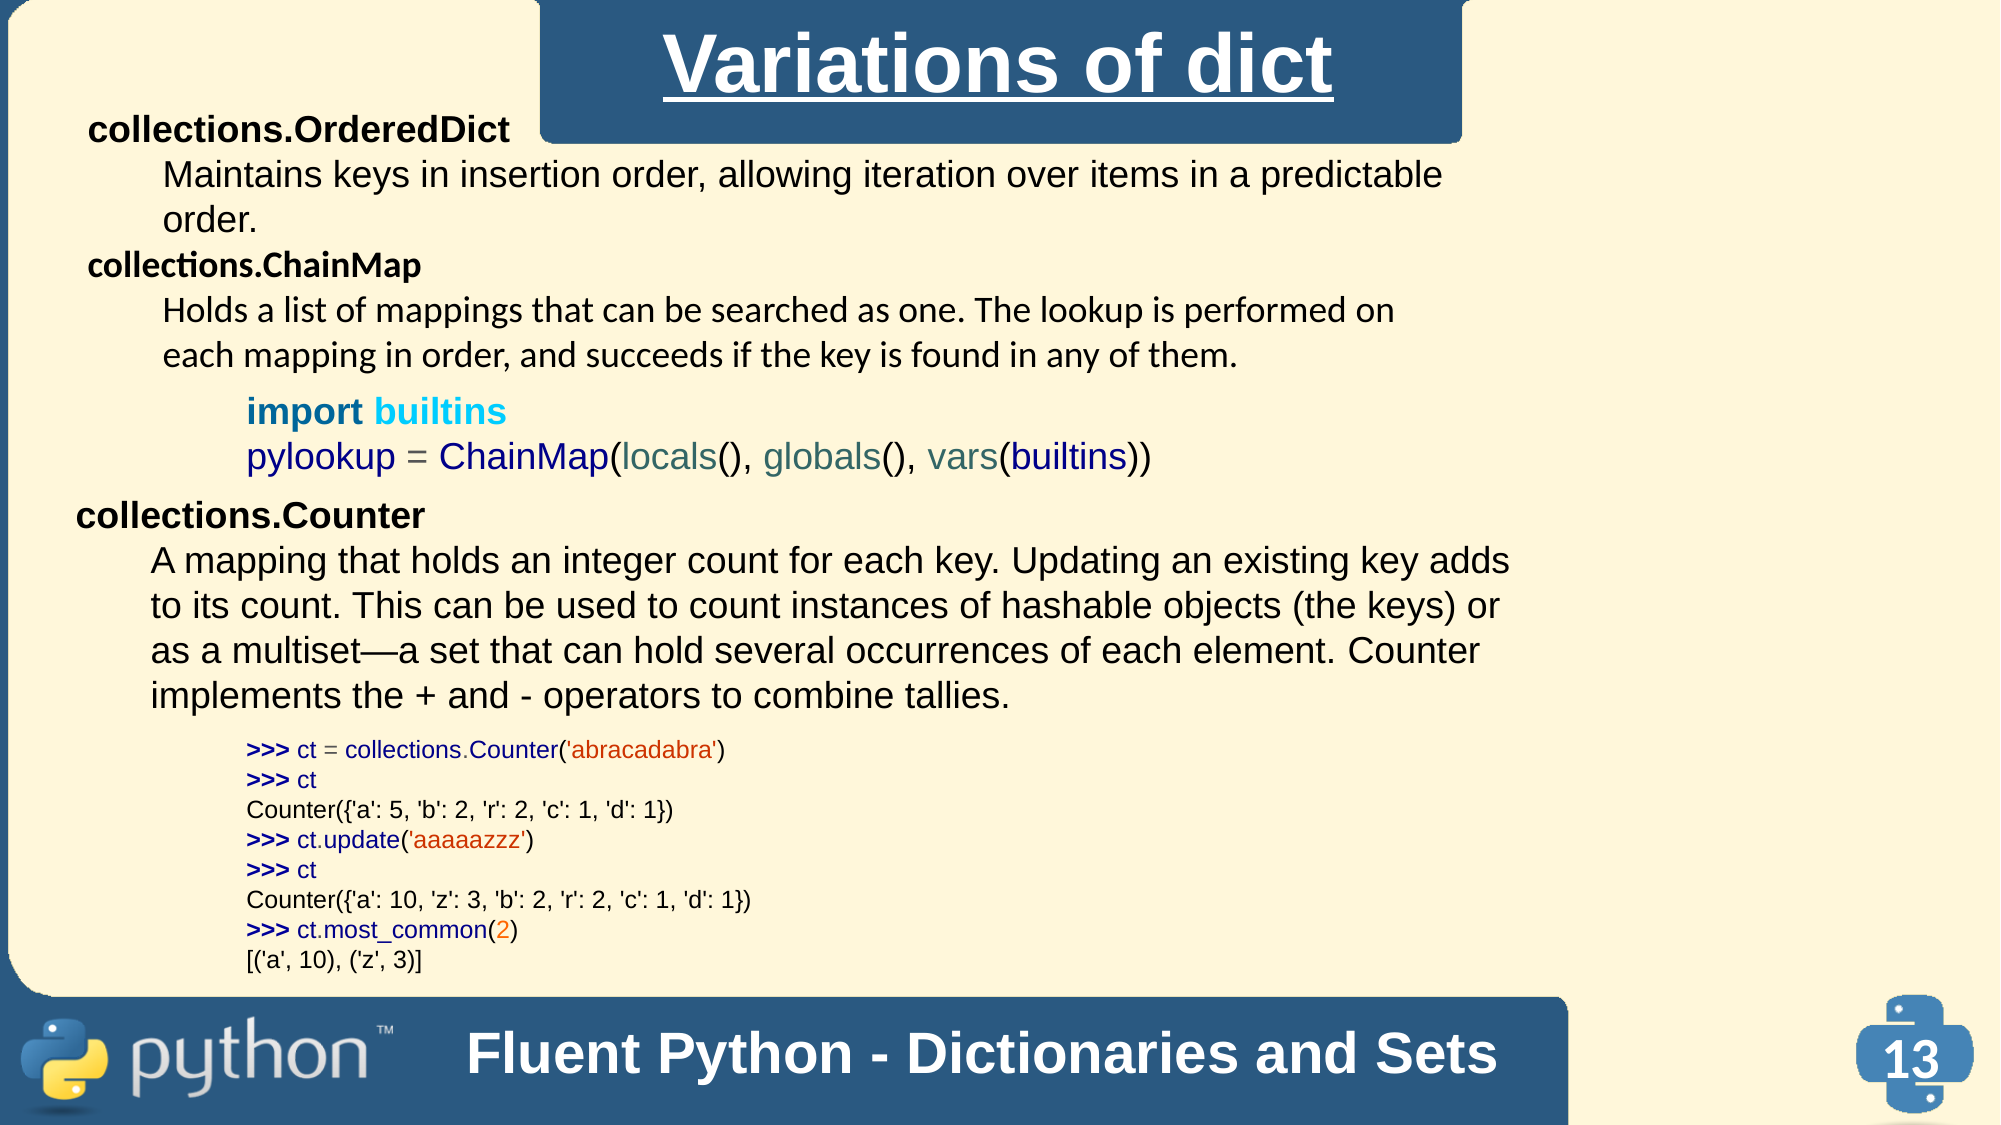

Variations of dict
collections.OrderedDict
Maintains keys in insertion order, allowing iteration over items in a predictable
order.
collections.ChainMap
Holds a list of mappings that can be searched as one. The lookup is performed on
each mapping in order, and succeeds if the key is found in any of them.

import builtins
pylookup = ChainMap(locals(), globals(), vars(builtins))
collections.Counter
A mapping that holds an integer count for each key. Updating an existing key adds
to its count. This can be used to count instances of hashable objects (the keys) or
as a multiset—a set that can hold several occurrences of each element. Counter
implements the + and - operators to combine tallies.
>>> ct = collections.Counter('abracadabra')
>>> ct
Counter({'a': 5, 'b': 2, 'r': 2, 'c': 1, 'd': 1})
>>> ct.update('aaaaazzz')
>>> ct
Counter({'a': 10, 'z': 3, 'b': 2, 'r': 2, 'c': 1, 'd': 1})
>>> ct.most_common(2)
[('a', 10), ('z', 3)]
Fluent Python - Dictionaries and Sets
13